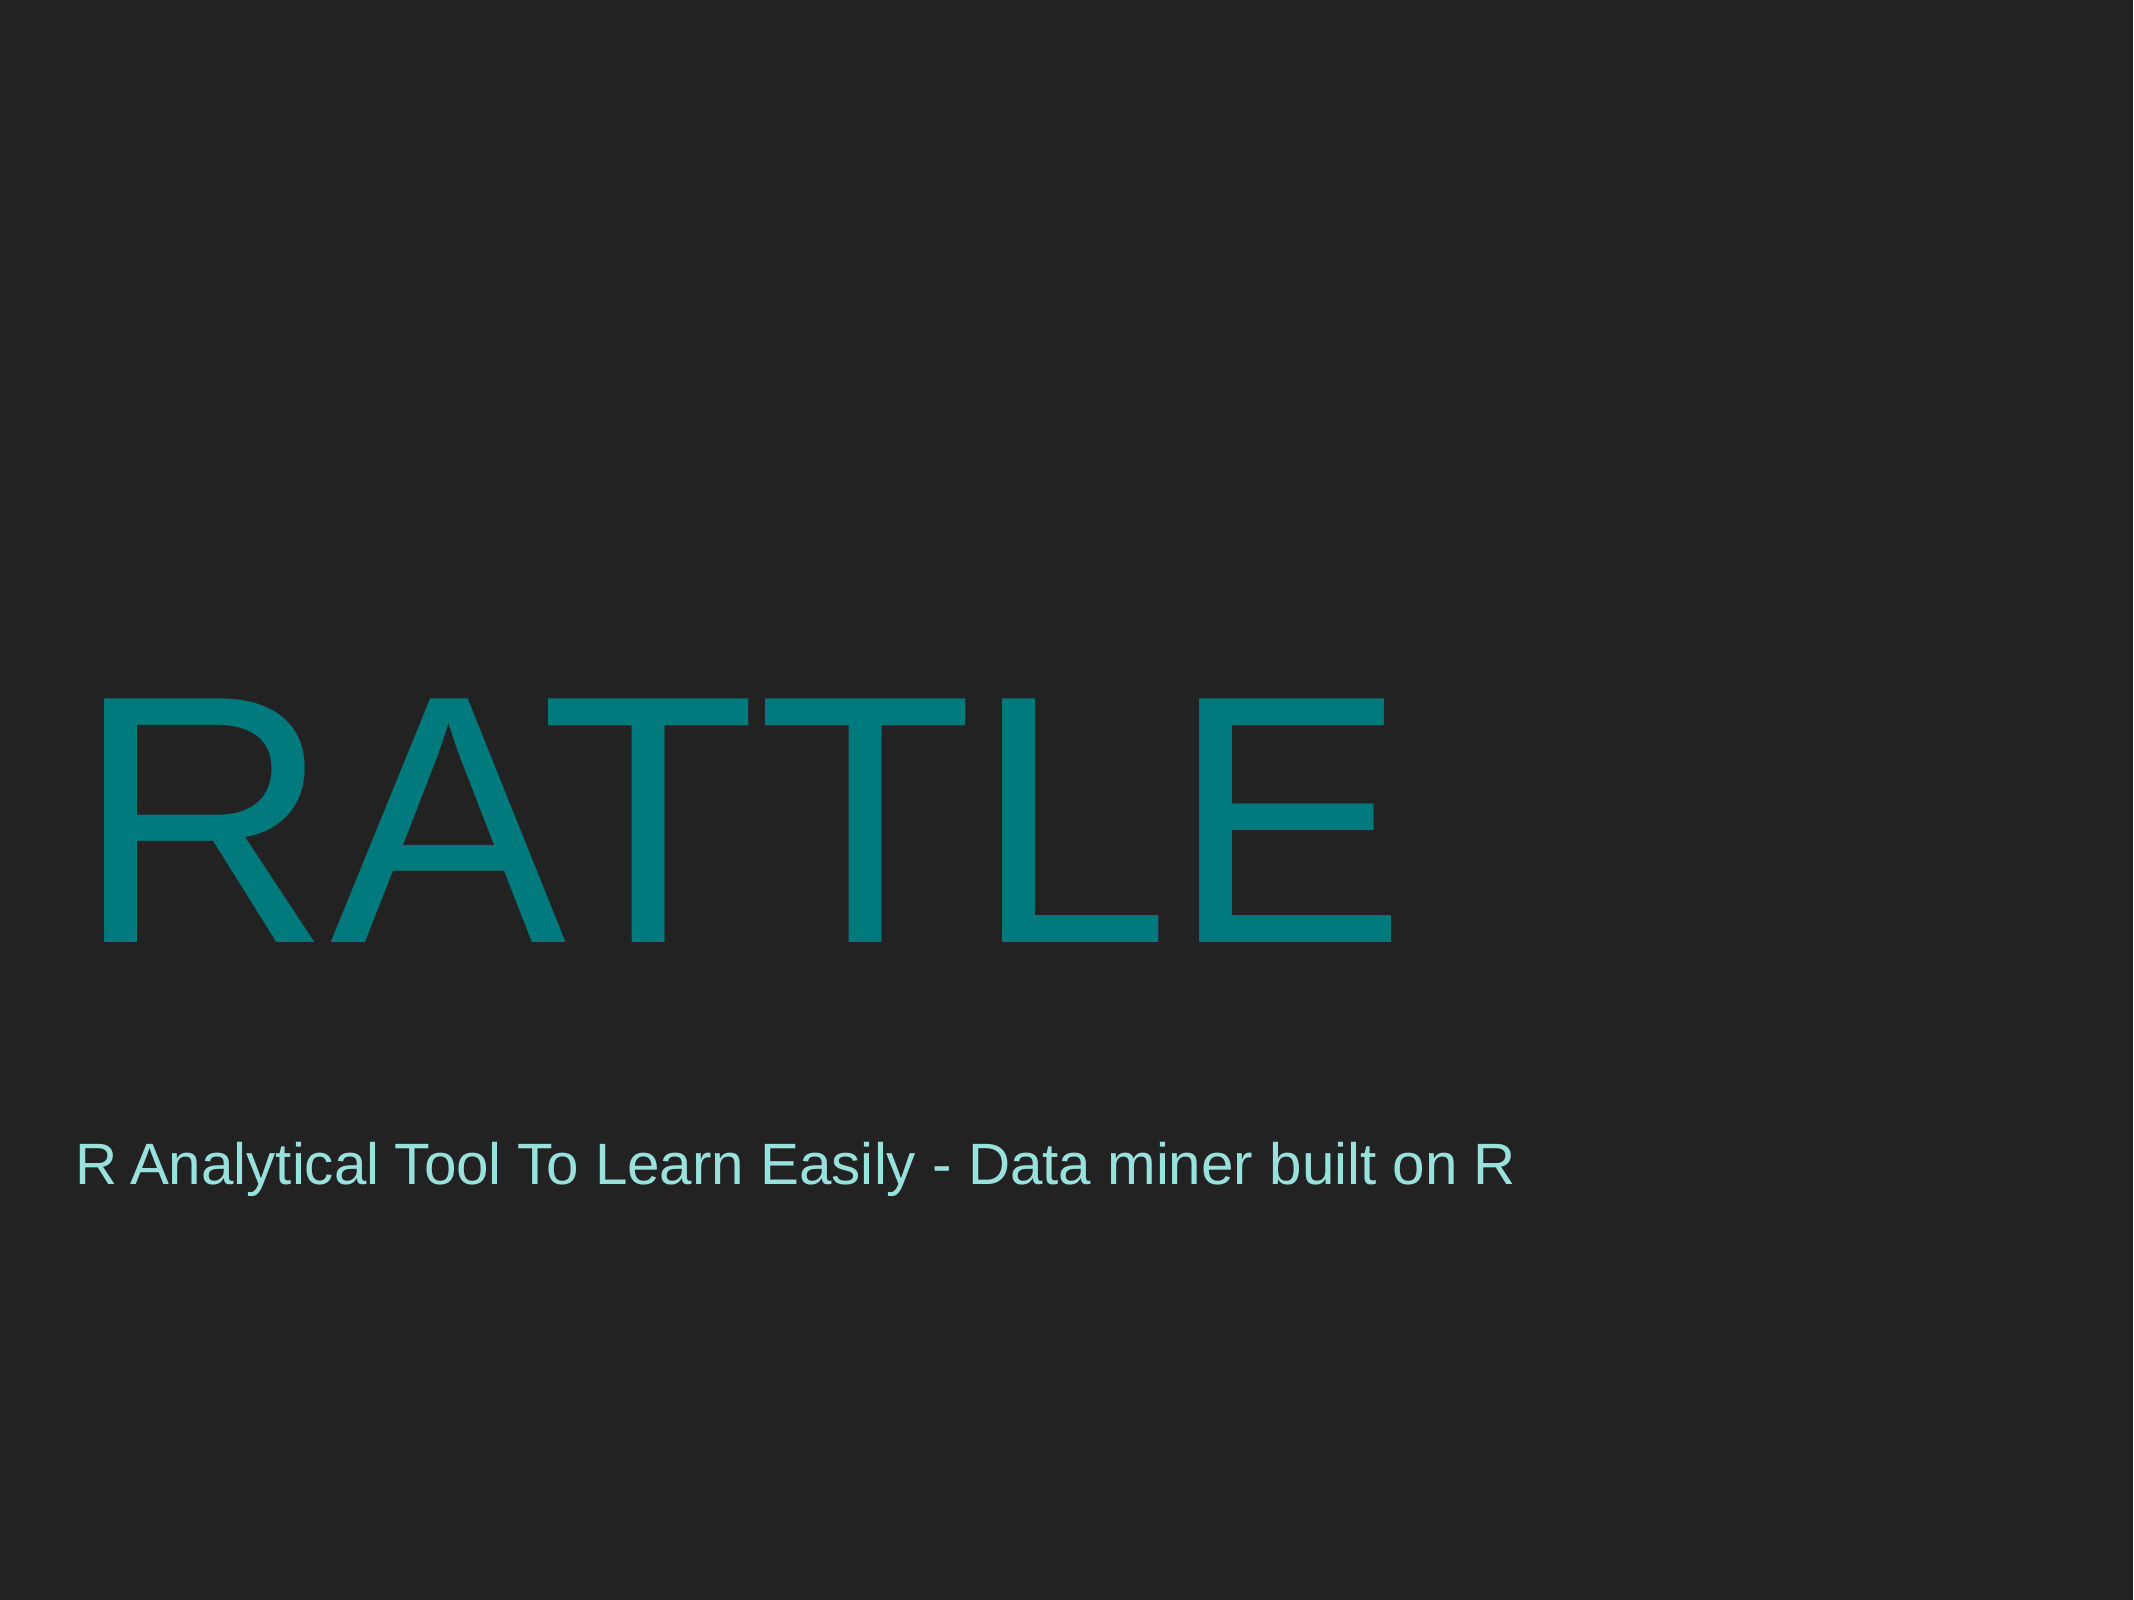

# Rattle
R Analytical Tool To Learn Easily - Data miner built on R